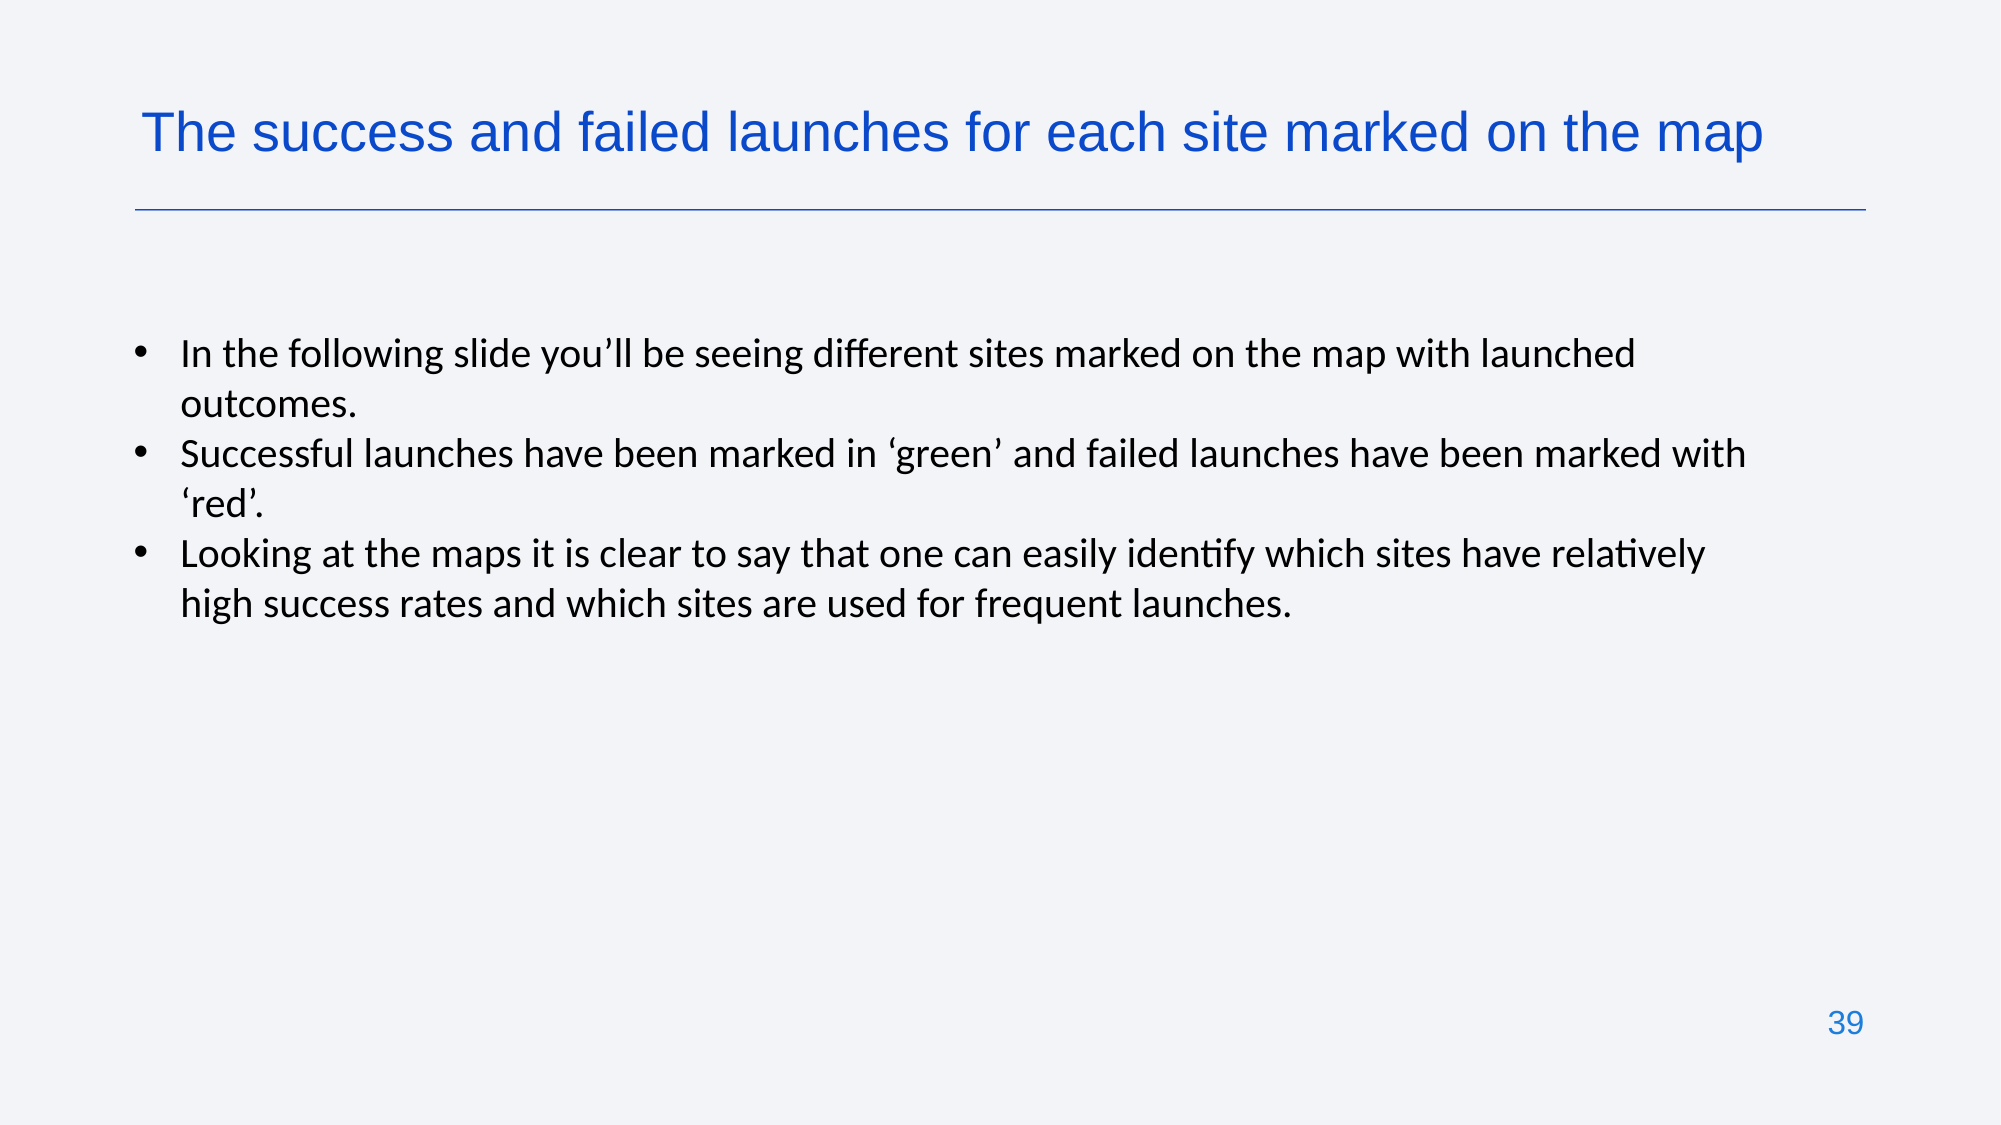

The success and failed launches for each site marked on the map
In the following slide you’ll be seeing different sites marked on the map with launched outcomes.
Successful launches have been marked in ‘green’ and failed launches have been marked with ‘red’.
Looking at the maps it is clear to say that one can easily identify which sites have relatively high success rates and which sites are used for frequent launches.

39